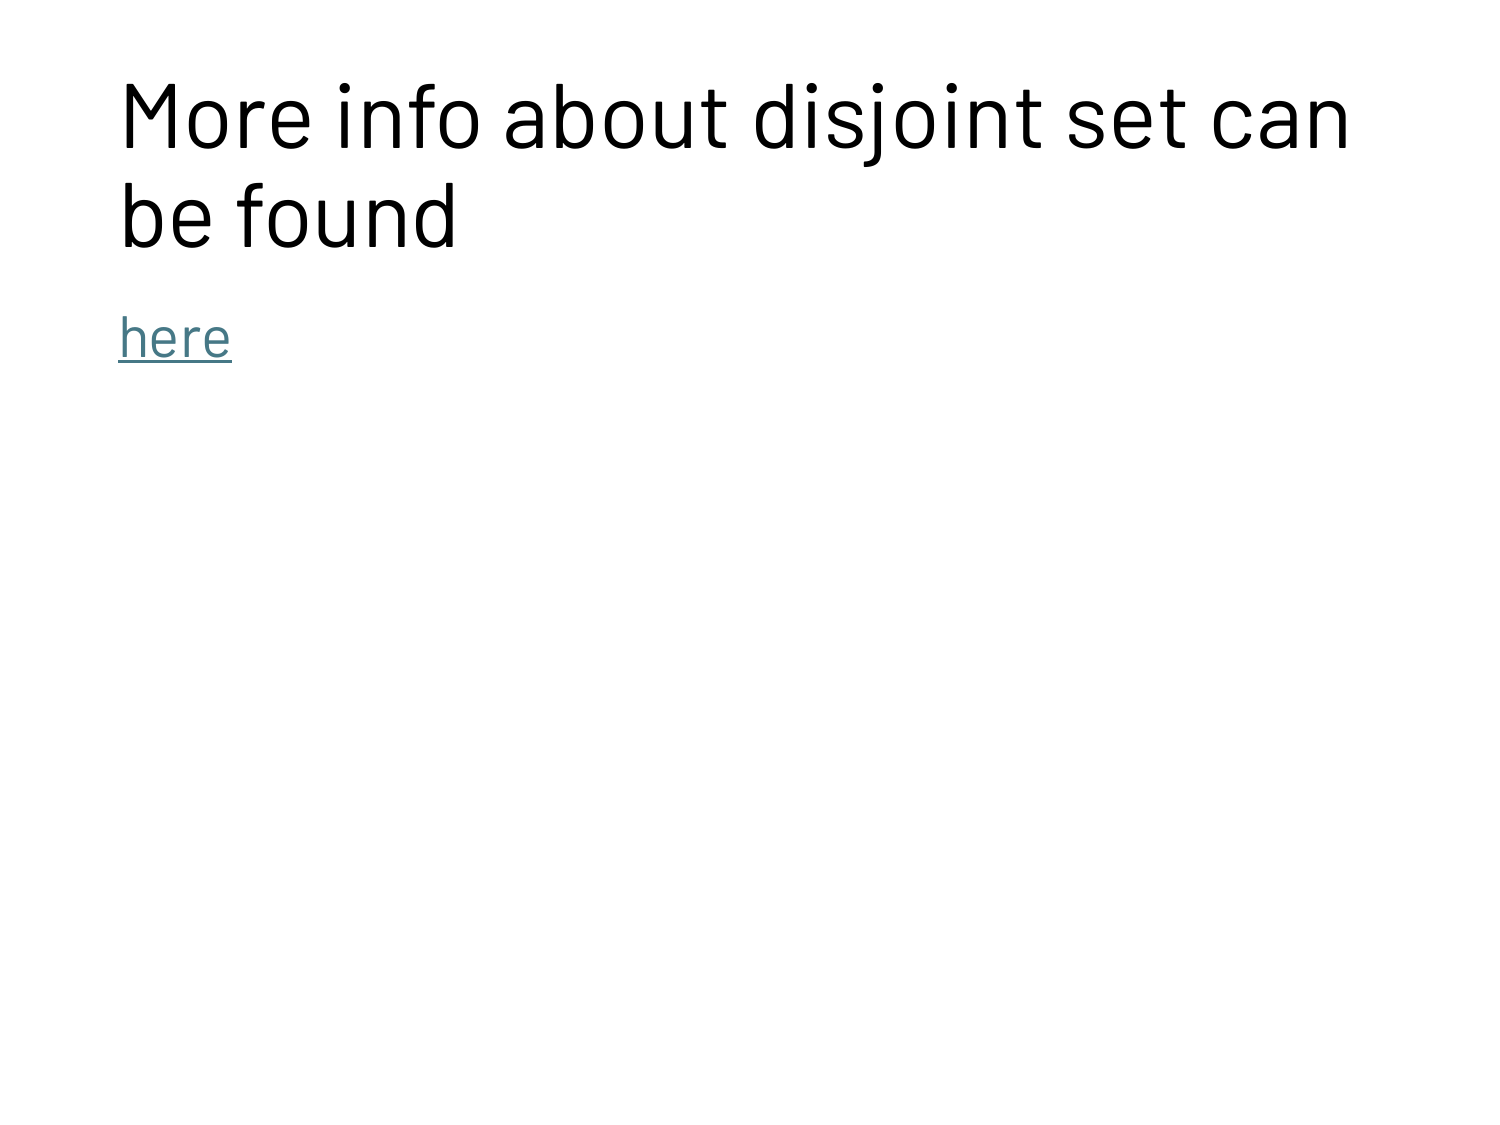

# More info about disjoint set can be found
here